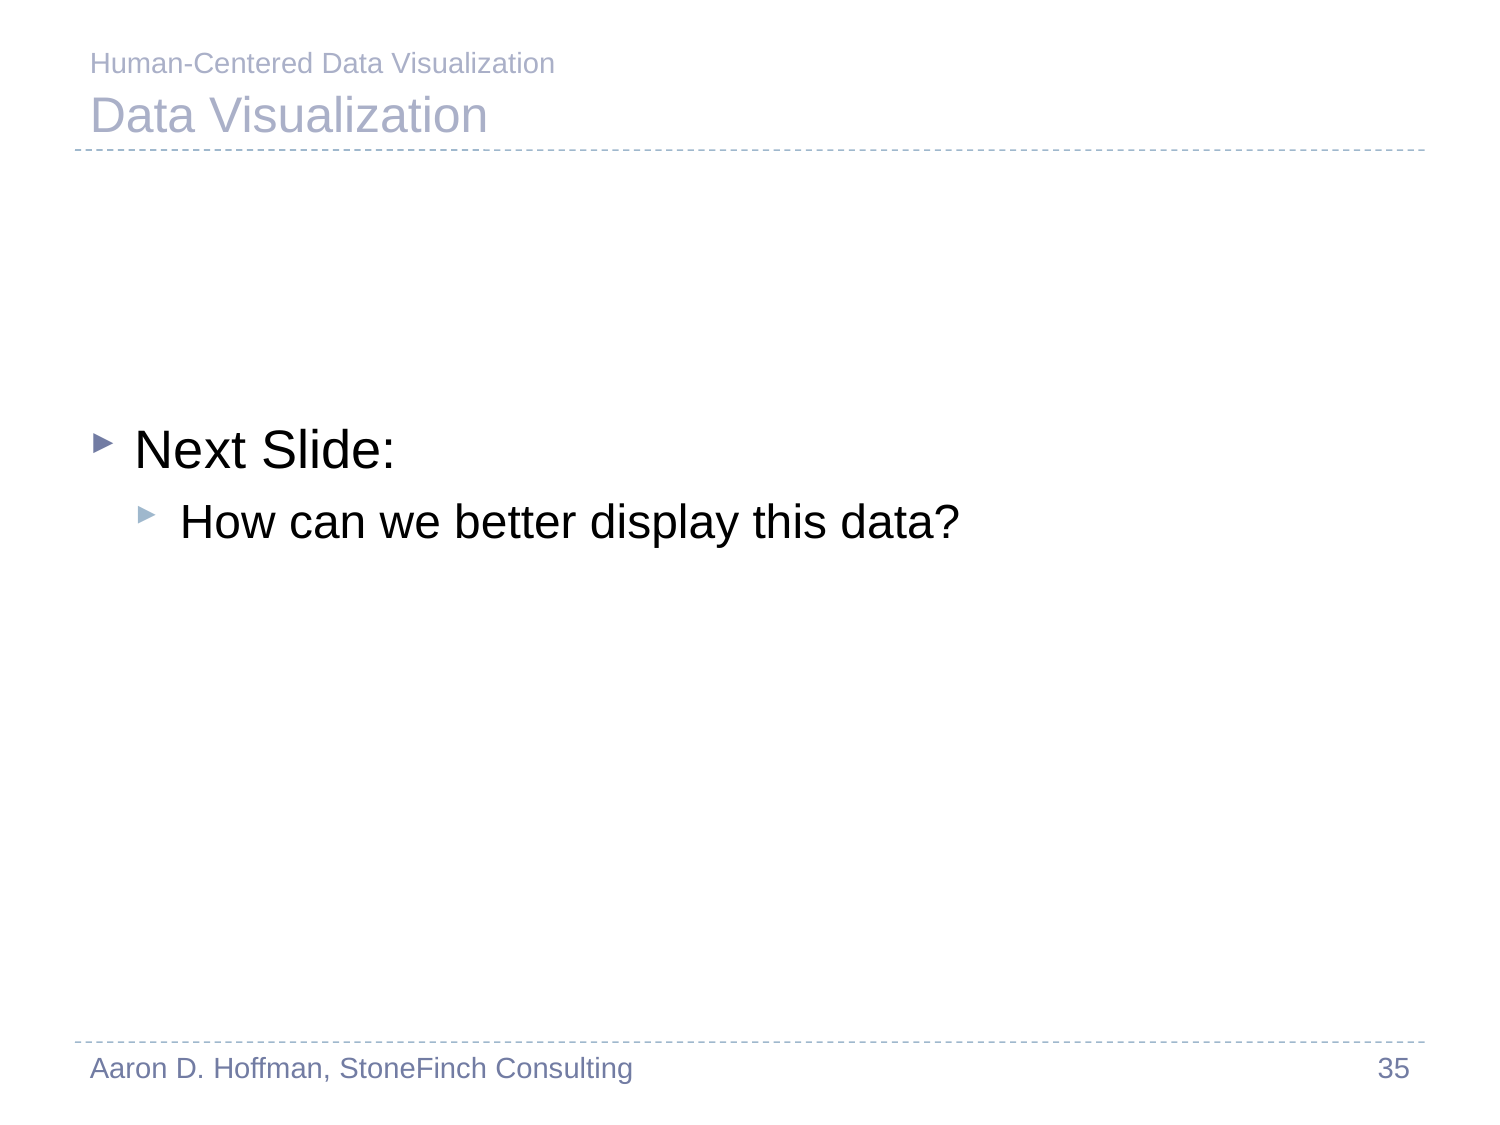

Human-Centered Data Visualization
# Data Visualization

Next Slide:
How can we better display this data?

Aaron D. Hoffman, StoneFinch Consulting
35